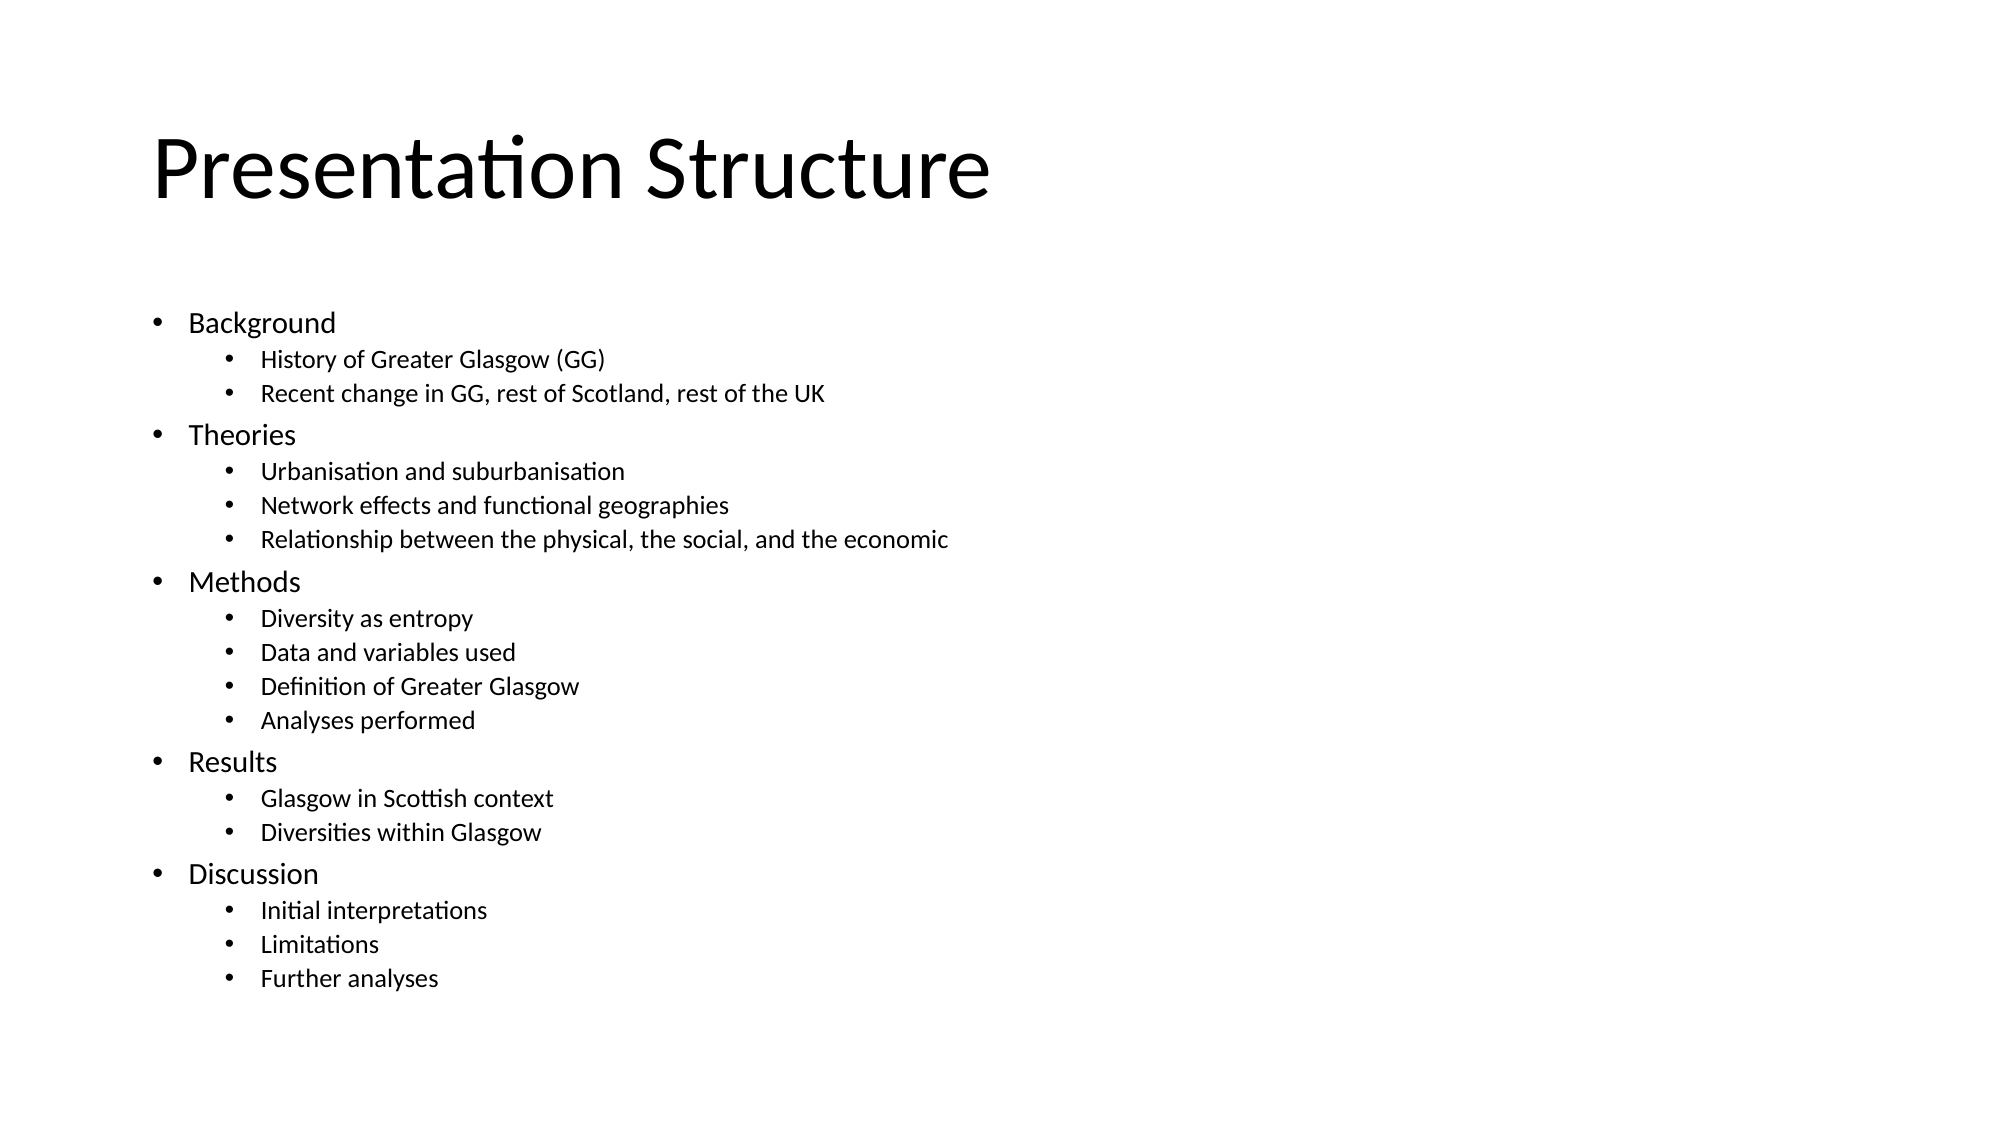

# Presentation Structure
Background
History of Greater Glasgow (GG)
Recent change in GG, rest of Scotland, rest of the UK
Theories
Urbanisation and suburbanisation
Network effects and functional geographies
Relationship between the physical, the social, and the economic
Methods
Diversity as entropy
Data and variables used
Definition of Greater Glasgow
Analyses performed
Results
Glasgow in Scottish context
Diversities within Glasgow
Discussion
Initial interpretations
Limitations
Further analyses